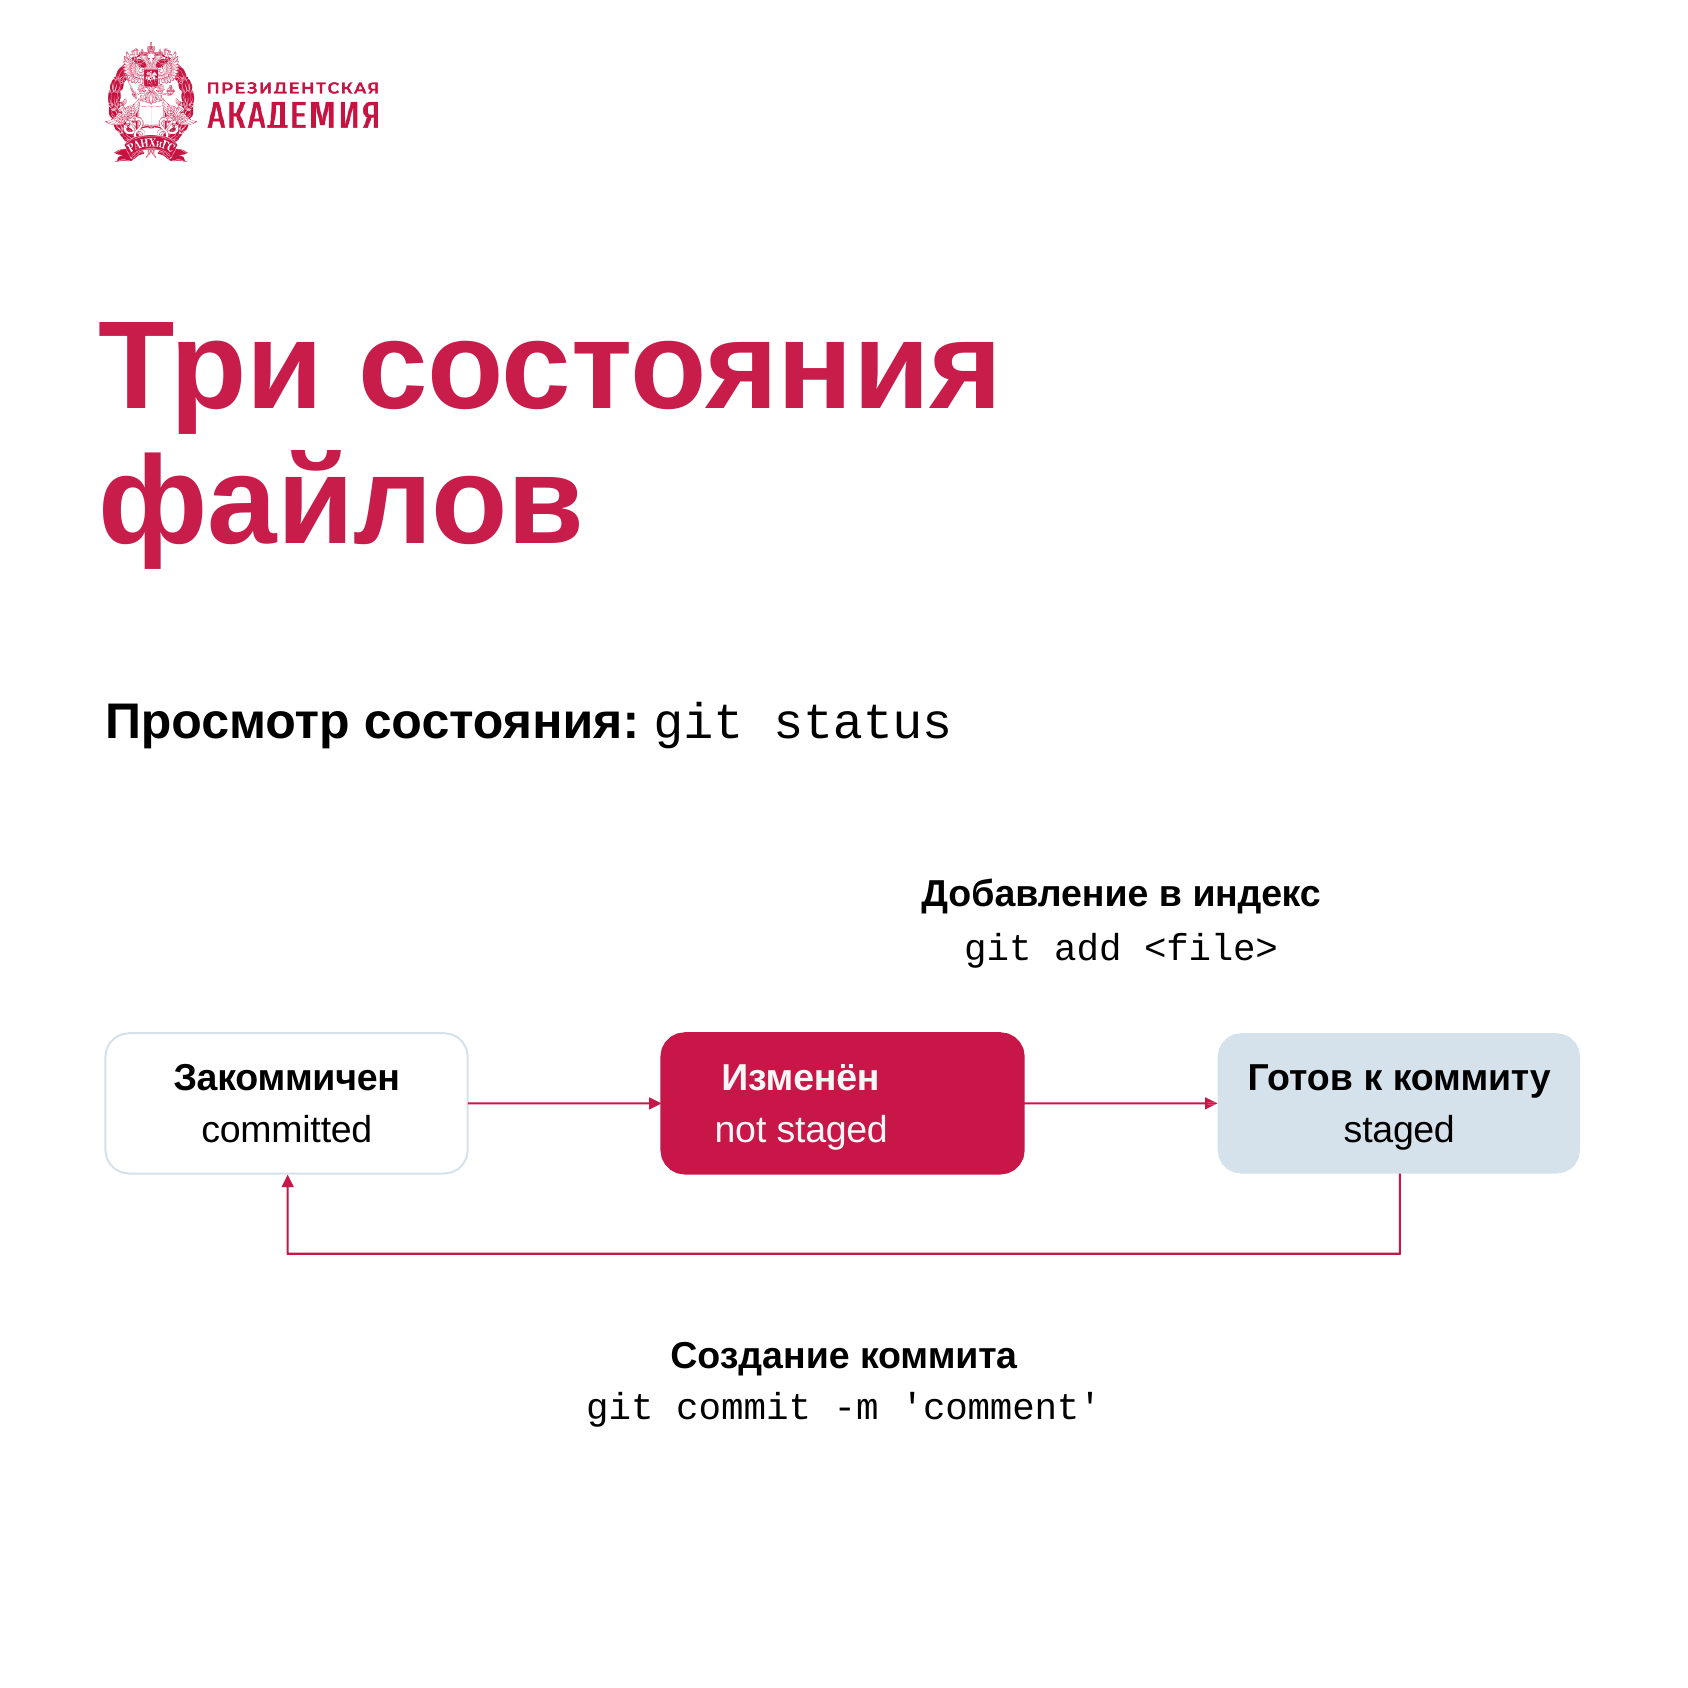

# Три состояния файлов
Просмотр состояния: git status
Добавление в индекс
git add <file>

Закоммичен
committed
Изменён
not staged
Готов к коммиту
staged

Создание коммита
git commit -m 'comment'